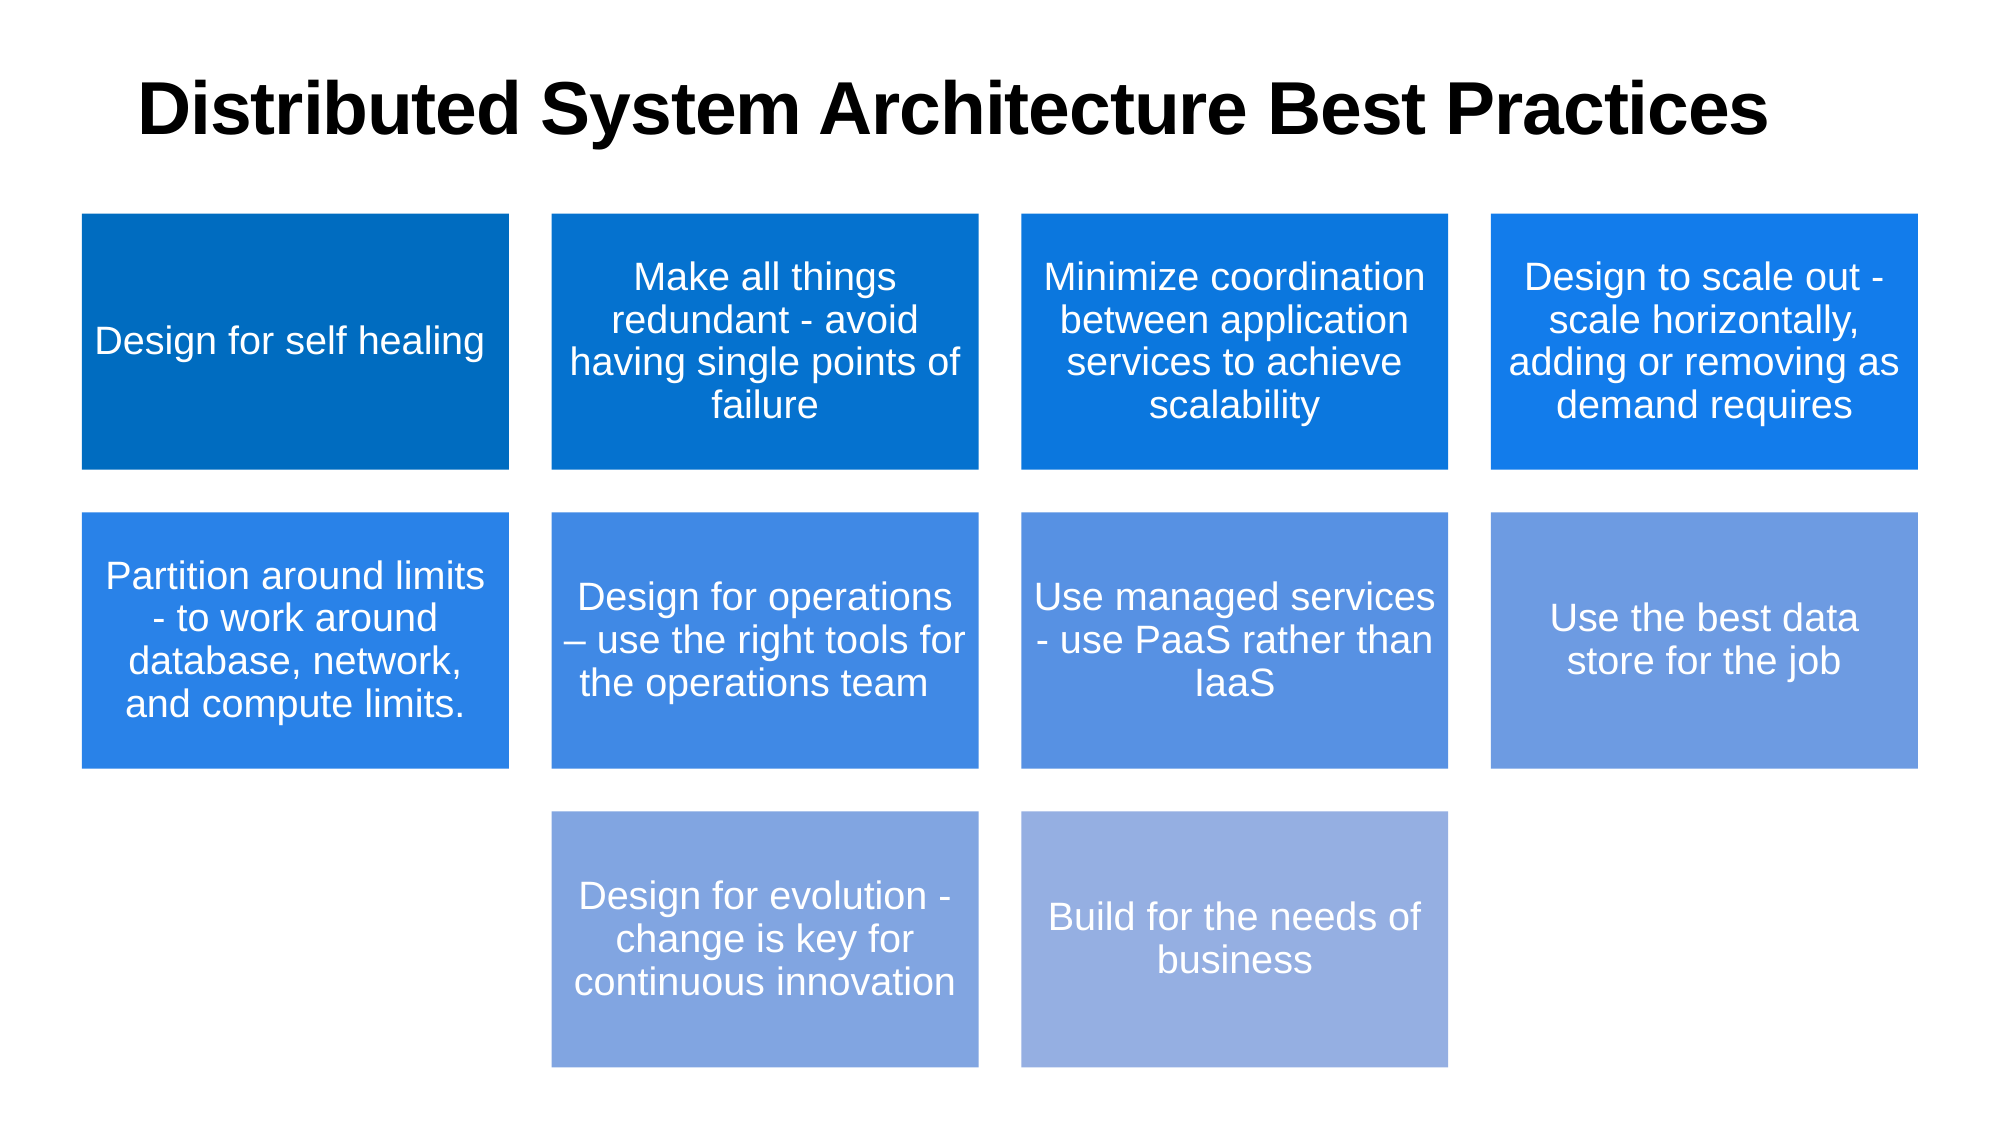

# Distributed System Architecture Best Practices
Design for self healing
Make all things redundant - avoid having single points of failure
Minimize coordination between application services to achieve scalability
Design to scale out - scale horizontally, adding or removing as demand requires
Partition around limits - to work around database, network, and compute limits.
Design for operations – use the right tools for the operations team
Use managed services - use PaaS rather than IaaS
Use the best data store for the job
Design for evolution - change is key for continuous innovation
Build for the needs of business